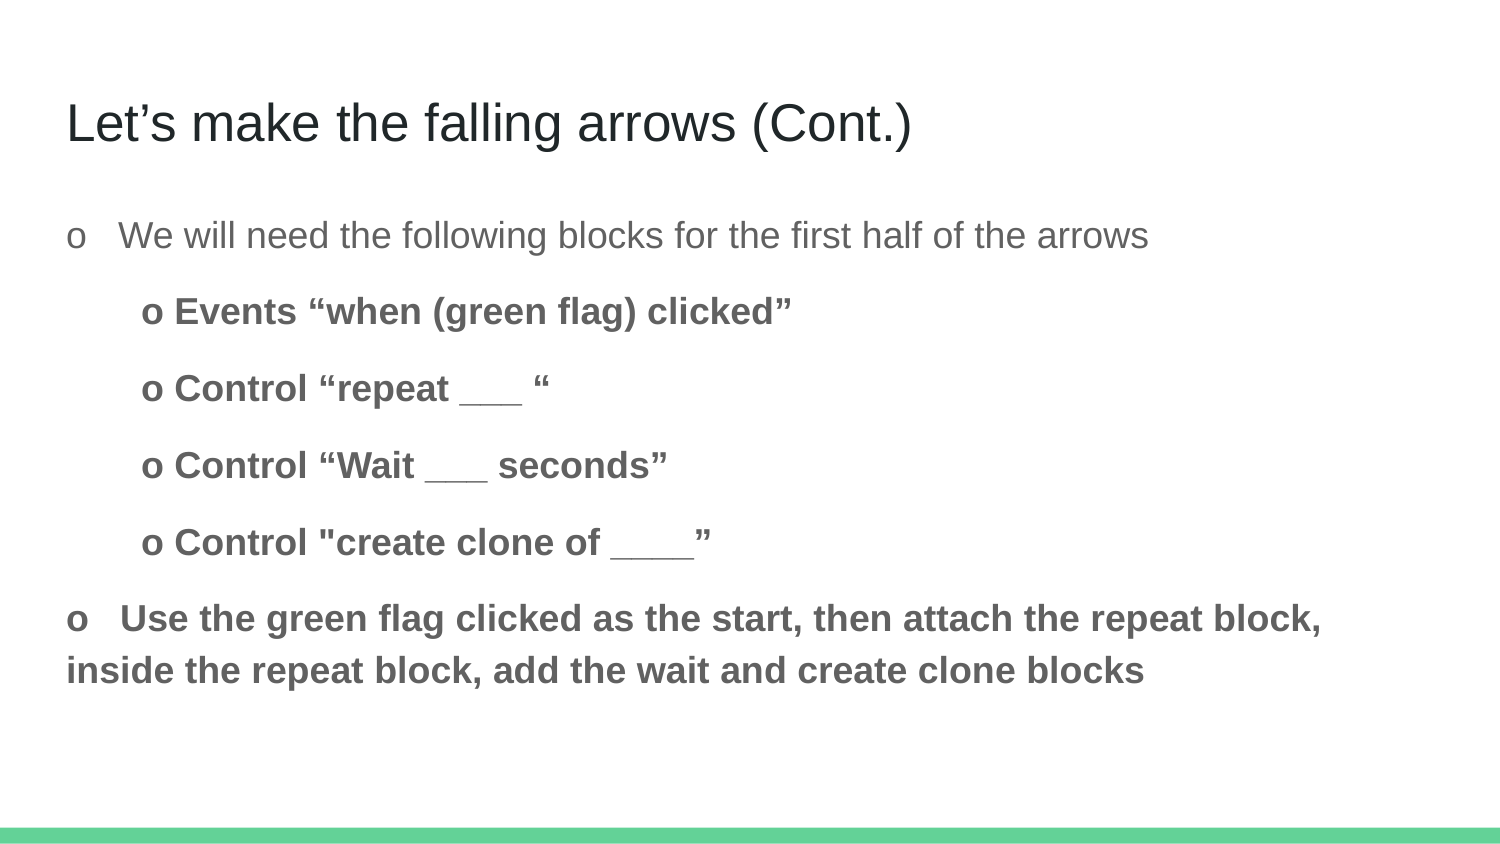

# Let’s make the falling arrows (Cont.)

o   We will need the following blocks for the first half of the arrows
o Events “when (green flag) clicked”
o Control “repeat ___ “
o Control “Wait ___ seconds”
o Control "create clone of ____”
o   Use the green flag clicked as the start, then attach the repeat block, inside the repeat block, add the wait and create clone blocks